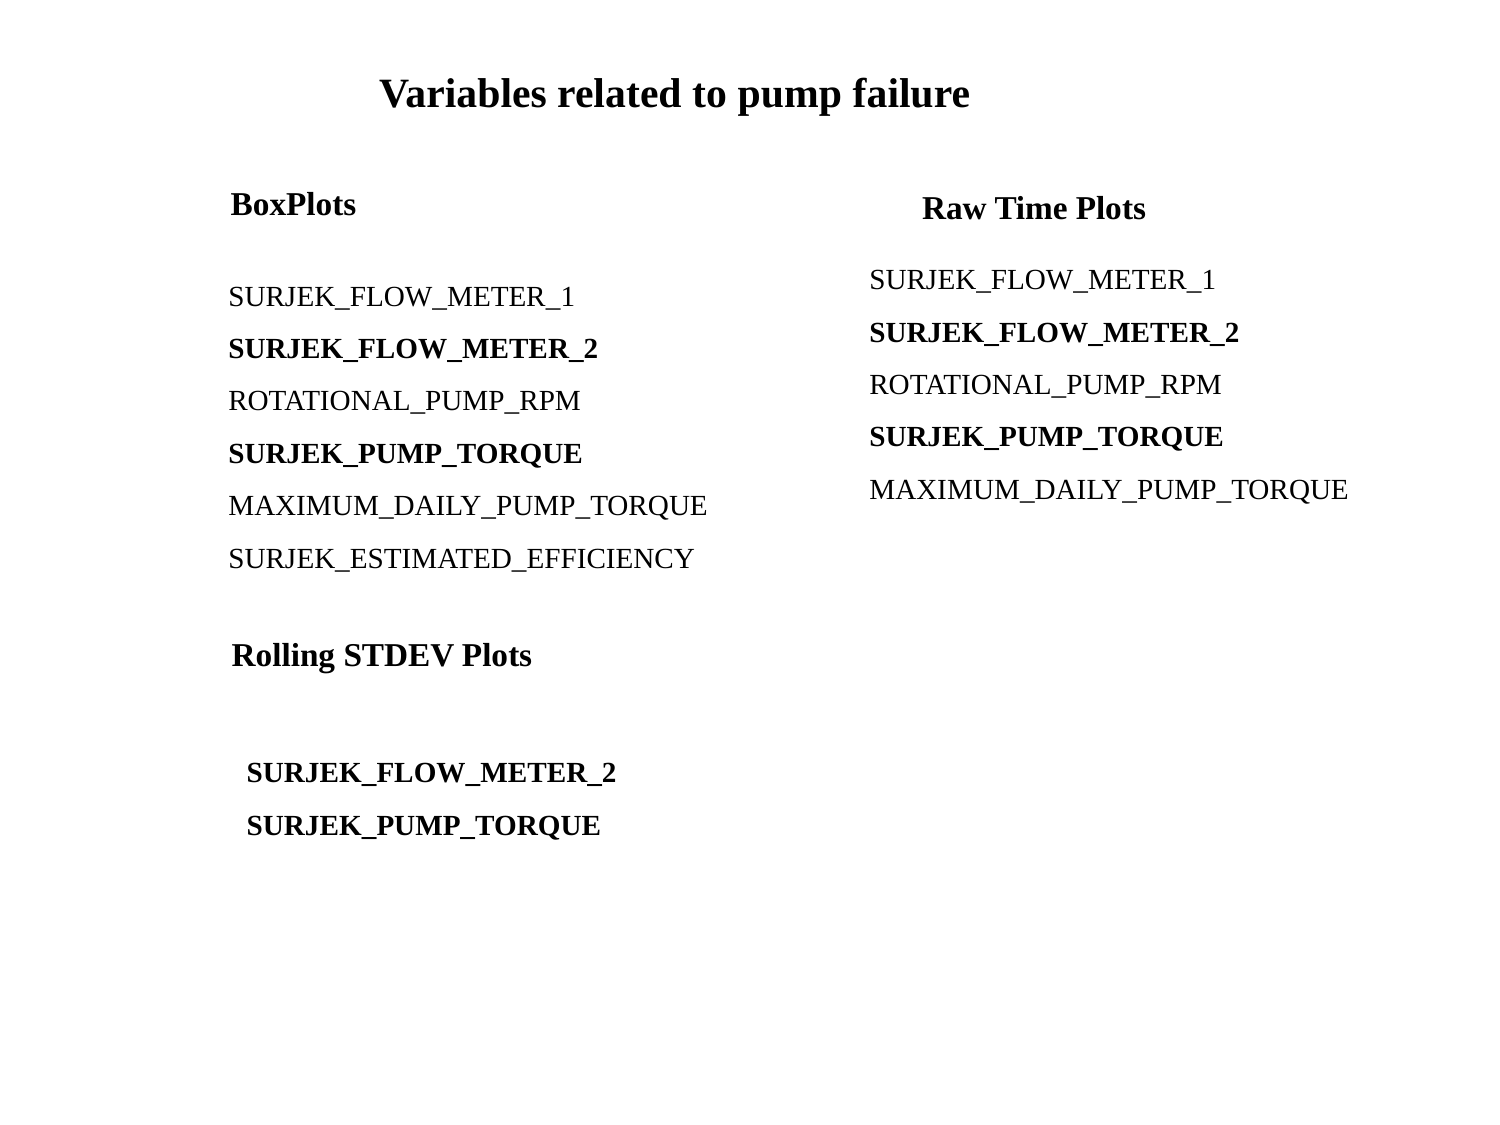

Variables related to pump failure
BoxPlots
Raw Time Plots
SURJEK_FLOW_METER_1
SURJEK_FLOW_METER_2
ROTATIONAL_PUMP_RPM
SURJEK_PUMP_TORQUE
MAXIMUM_DAILY_PUMP_TORQUE

SURJEK_FLOW_METER_1
SURJEK_FLOW_METER_2
ROTATIONAL_PUMP_RPM
SURJEK_PUMP_TORQUE
MAXIMUM_DAILY_PUMP_TORQUE
SURJEK_ESTIMATED_EFFICIENCY

Rolling STDEV Plots
SURJEK_FLOW_METER_2
SURJEK_PUMP_TORQUE